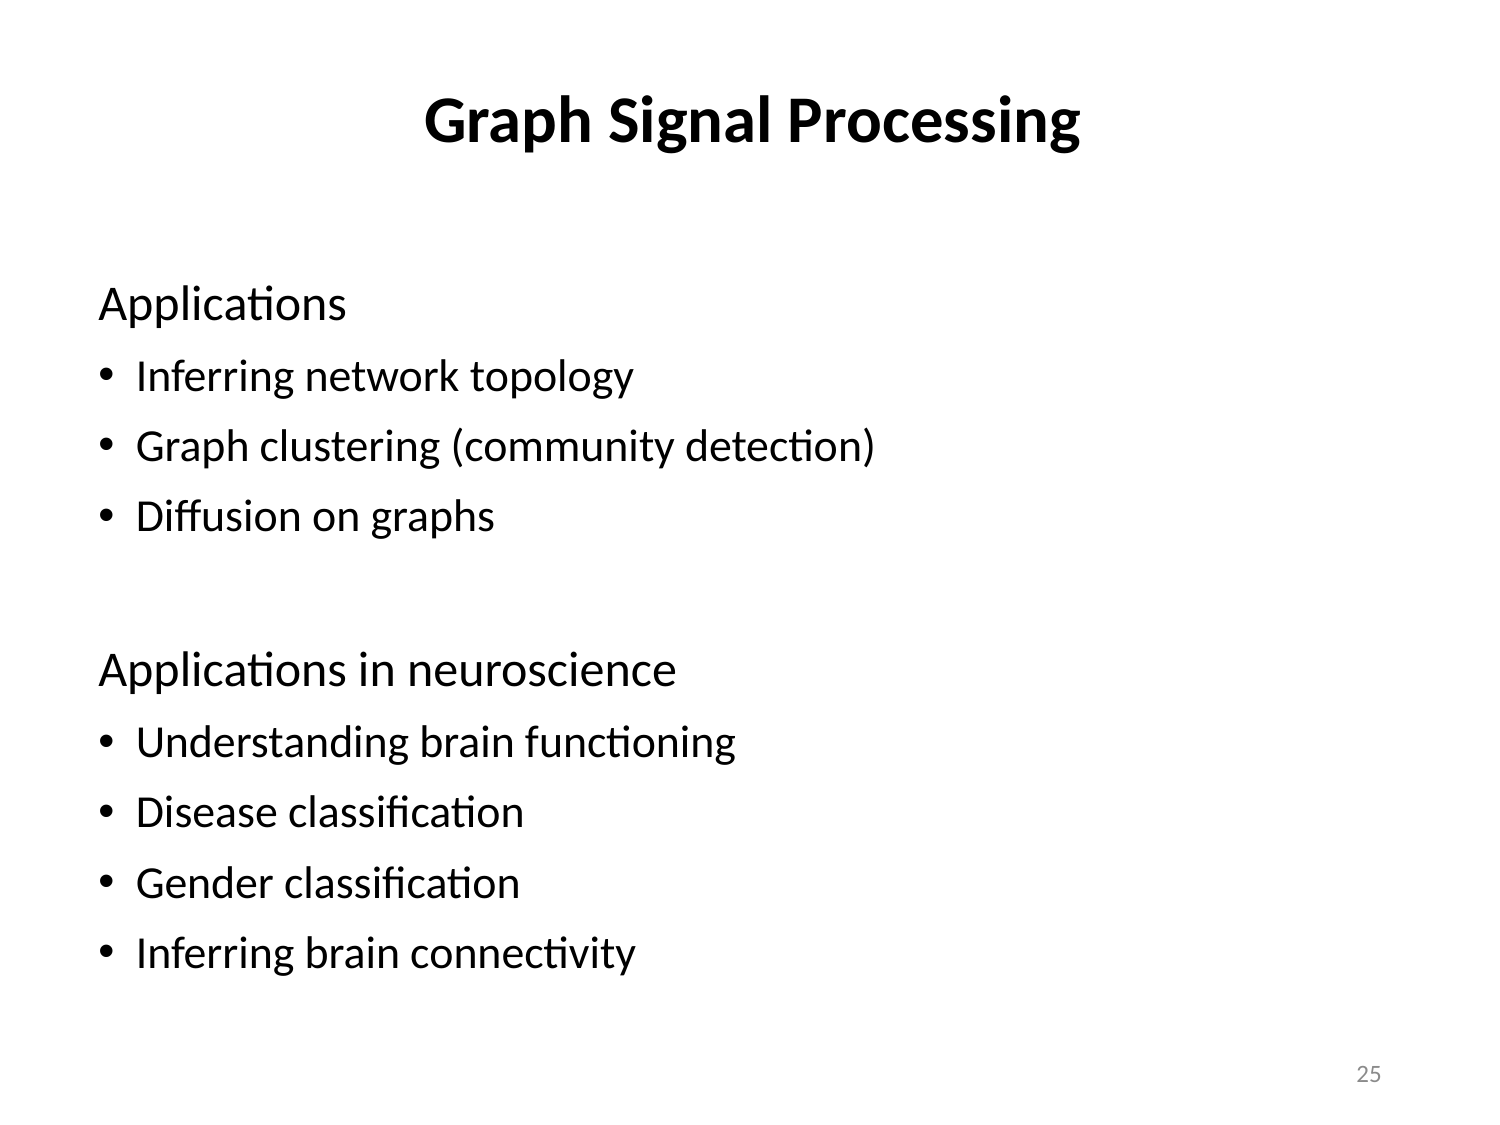

# Graph Signal Processing

Applications
Inferring network topology
Graph clustering (community detection)
Diffusion on graphs

Applications in neuroscience
Understanding brain functioning
Disease classification
Gender classification
Inferring brain connectivity

25